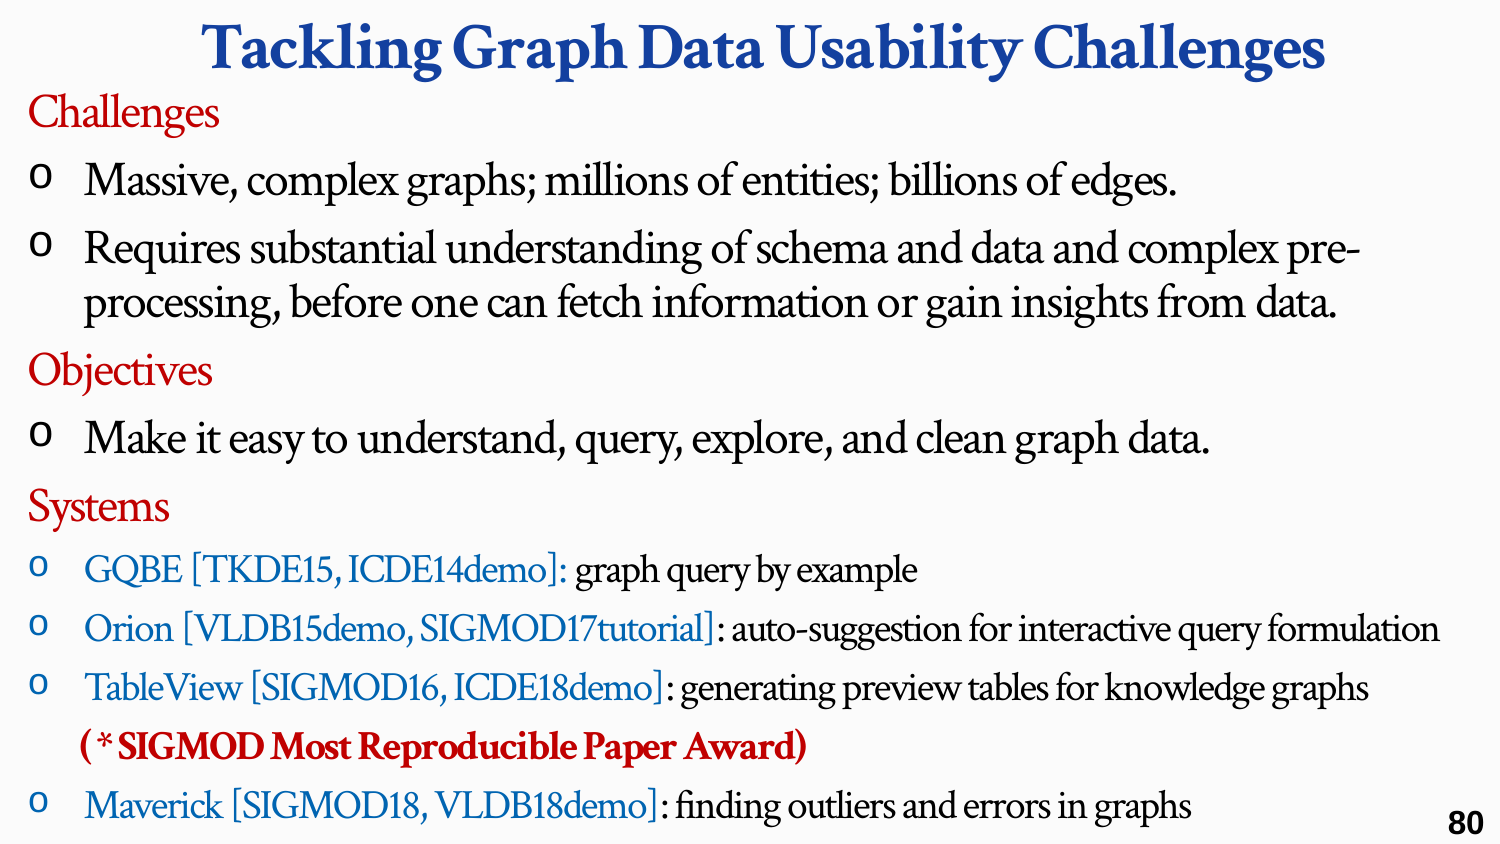

# Tackling Graph Data Usability Challenges
Challenges
Massive, complex graphs; millions of entities; billions of edges.
Requires substantial understanding of schema and data and complex pre-processing, before one can fetch information or gain insights from data.
Objectives
Make it easy to understand, query, explore, and clean graph data.
Systems
GQBE [TKDE15, ICDE14demo]: graph query by example
Orion [VLDB15demo, SIGMOD17tutorial]: auto-suggestion for interactive query formulation
TableView [SIGMOD16, ICDE18demo]: generating preview tables for knowledge graphs
       ( * SIGMOD Most Reproducible Paper Award)
Maverick [SIGMOD18, VLDB18demo]: finding outliers and errors in graphs
80